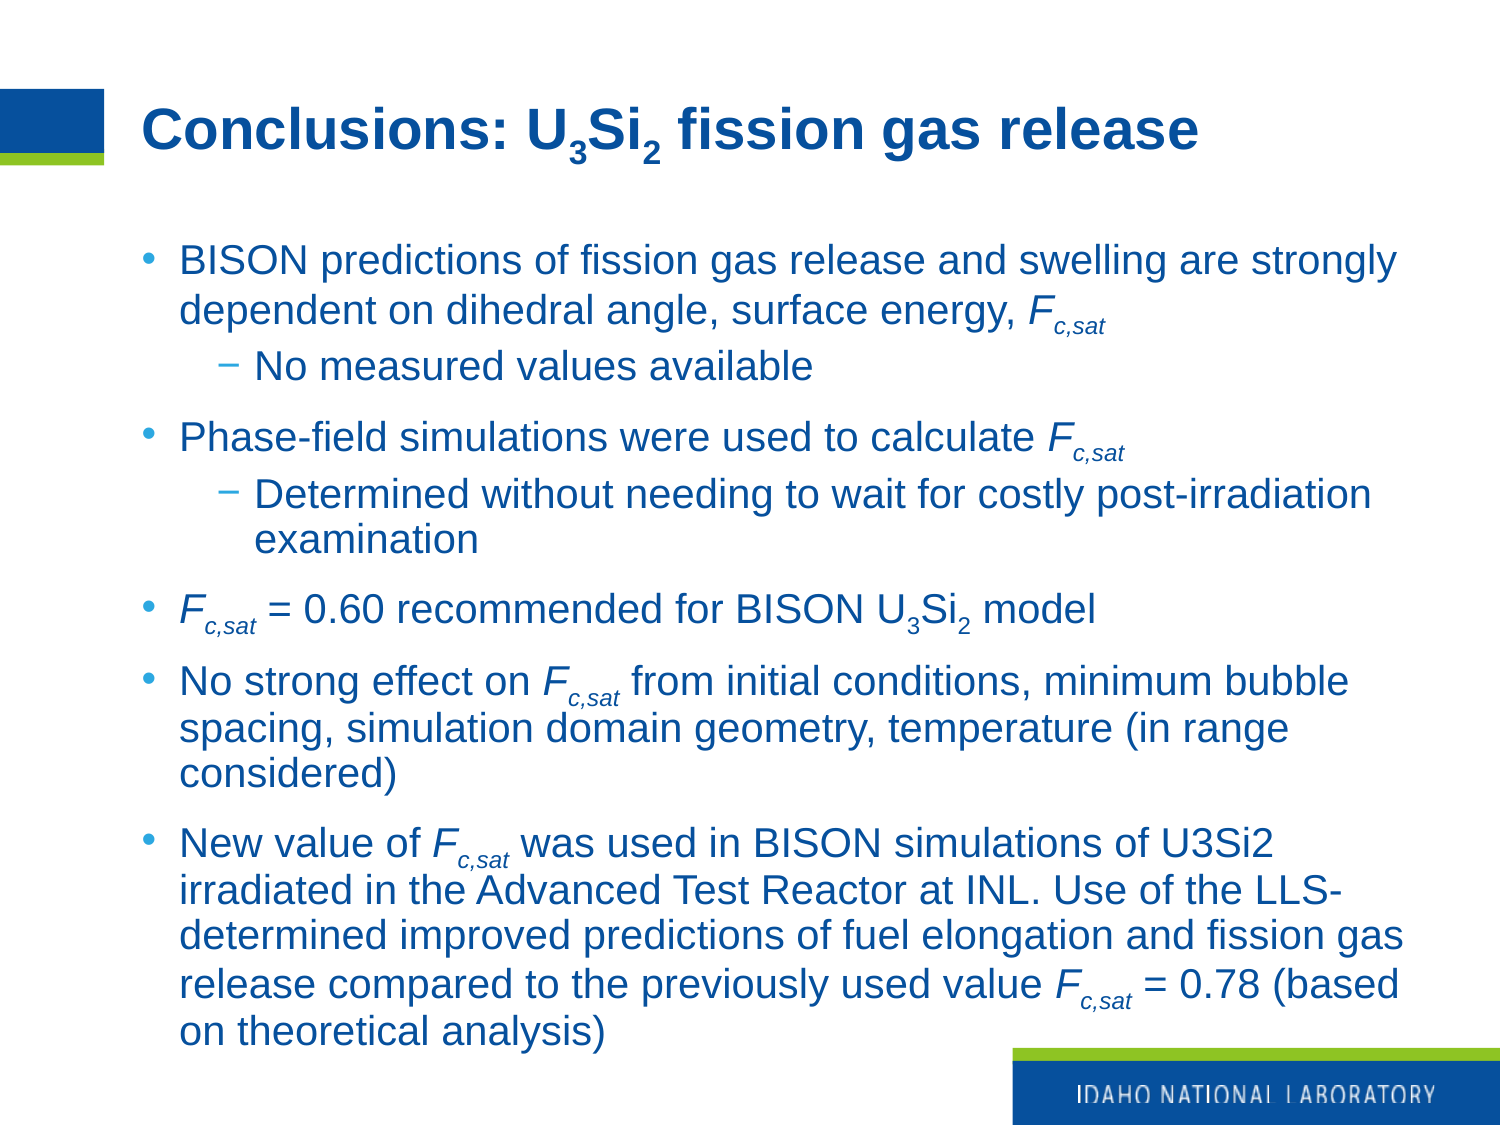

# Conclusions: U3Si2 fission gas release
BISON predictions of fission gas release and swelling are strongly dependent on dihedral angle, surface energy, Fc,sat
No measured values available
Phase-field simulations were used to calculate Fc,sat
Determined without needing to wait for costly post-irradiation examination
Fc,sat = 0.60 recommended for BISON U3Si2 model
No strong effect on Fc,sat from initial conditions, minimum bubble spacing, simulation domain geometry, temperature (in range considered)
New value of Fc,sat was used in BISON simulations of U3Si2 irradiated in the Advanced Test Reactor at INL. Use of the LLS-determined improved predictions of fuel elongation and fission gas release compared to the previously used value Fc,sat = 0.78 (based on theoretical analysis)